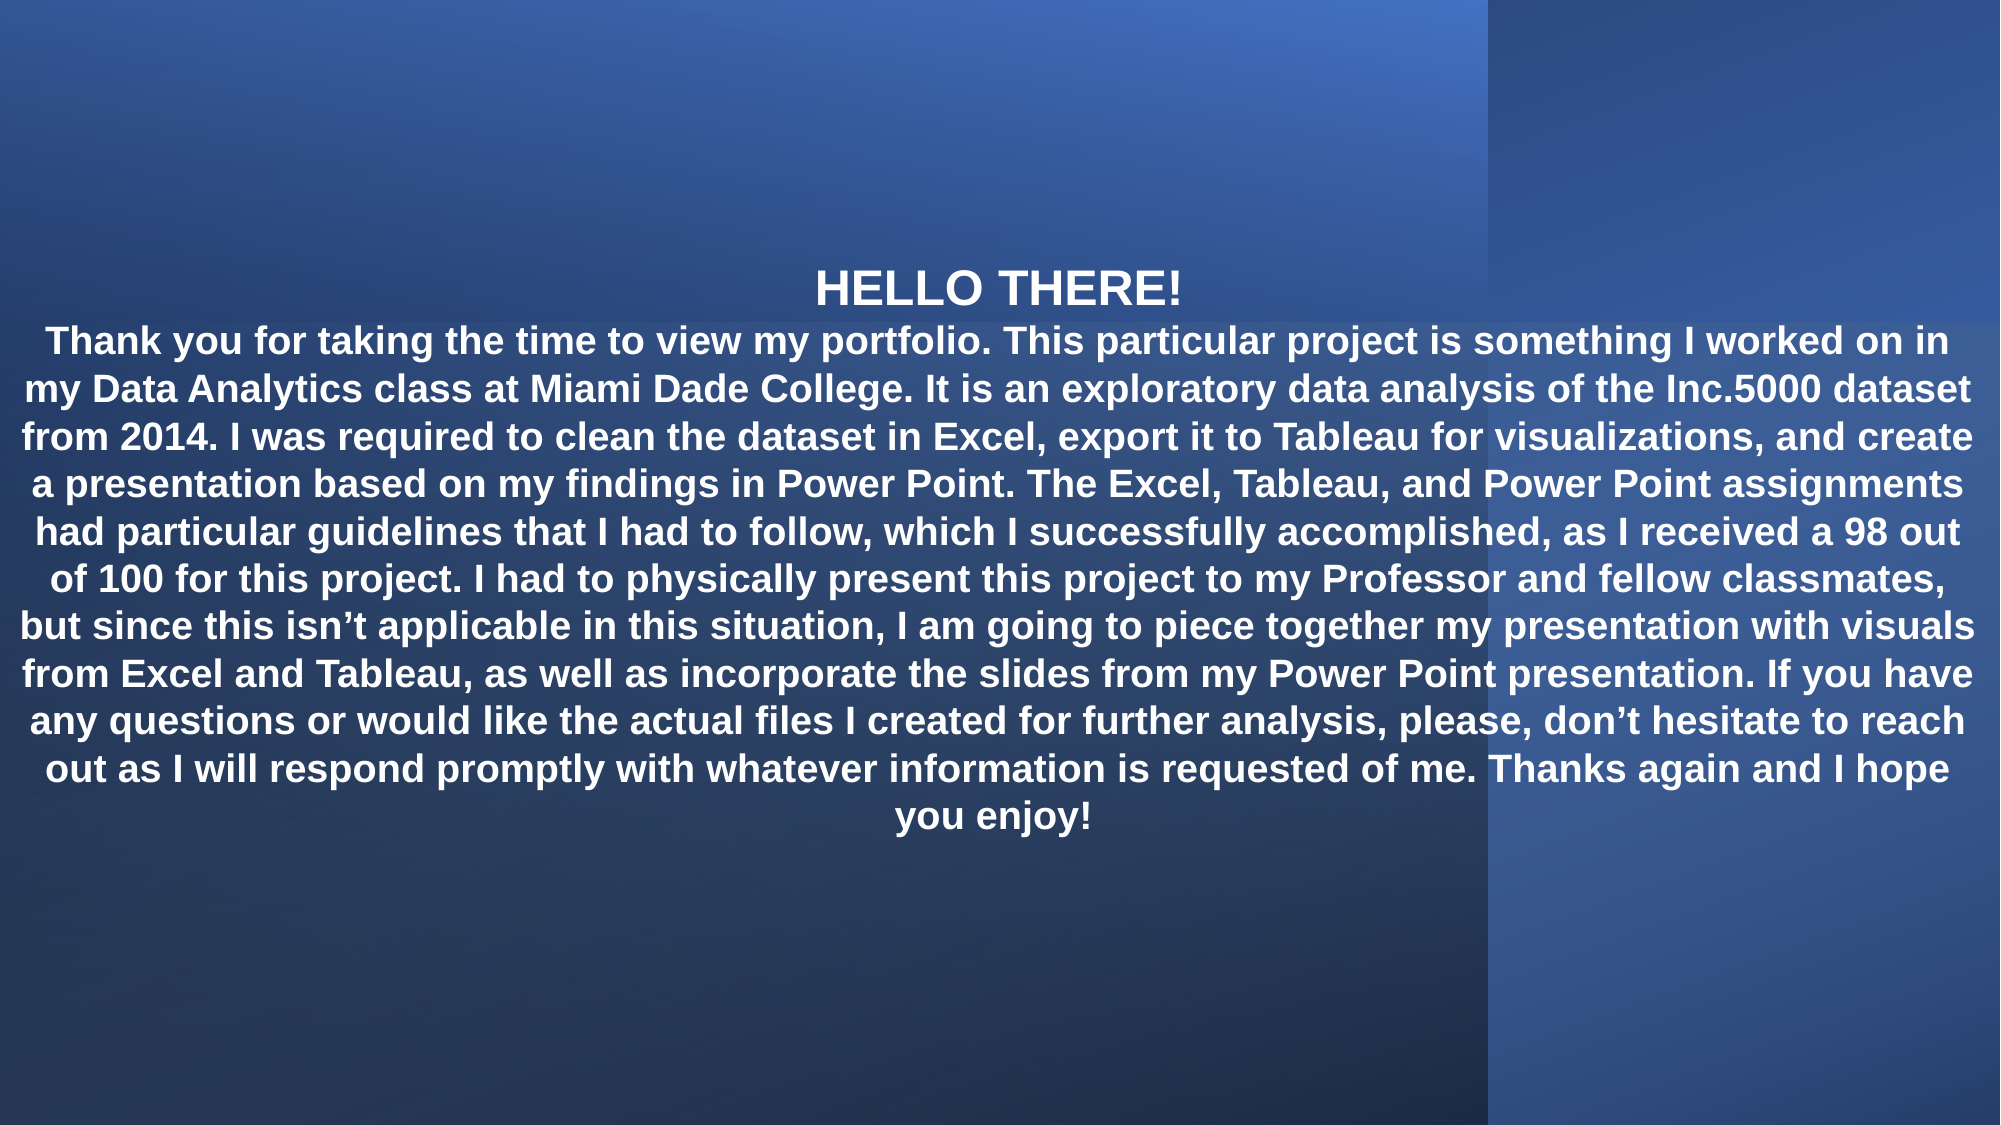

HELLO THERE!
Thank you for taking the time to view my portfolio. This particular project is something I worked on in my Data Analytics class at Miami Dade College. It is an exploratory data analysis of the Inc.5000 dataset from 2014. I was required to clean the dataset in Excel, export it to Tableau for visualizations, and create a presentation based on my findings in Power Point. The Excel, Tableau, and Power Point assignments had particular guidelines that I had to follow, which I successfully accomplished, as I received a 98 out of 100 for this project. I had to physically present this project to my Professor and fellow classmates, but since this isn’t applicable in this situation, I am going to piece together my presentation with visuals from Excel and Tableau, as well as incorporate the slides from my Power Point presentation. If you have any questions or would like the actual files I created for further analysis, please, don’t hesitate to reach out as I will respond promptly with whatever information is requested of me. Thanks again and I hope you enjoy!